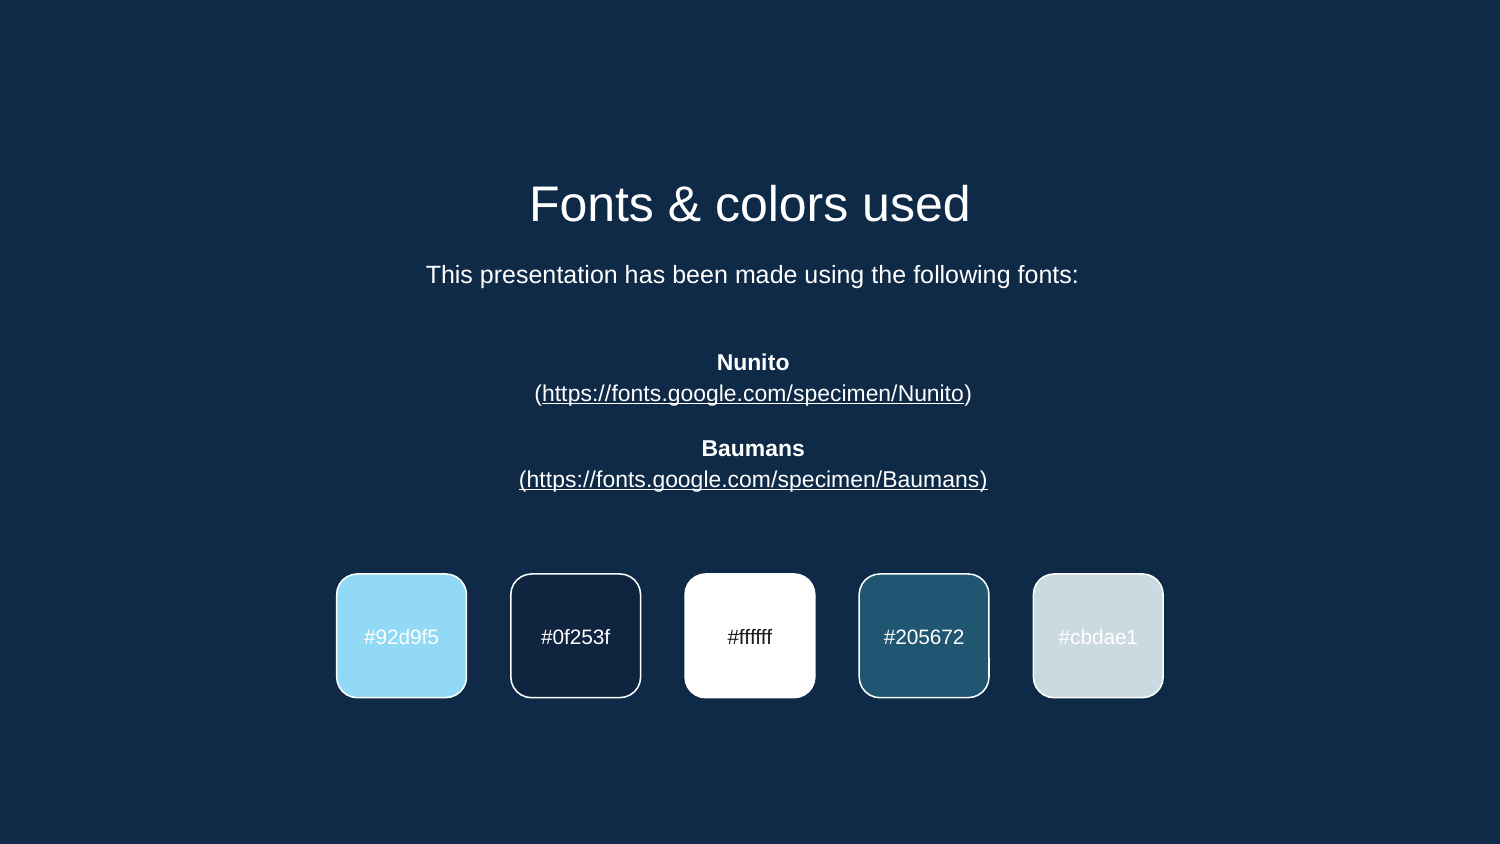

Fonts & colors used
This presentation has been made using the following fonts:

Nunito
(https://fonts.google.com/specimen/Nunito)

Baumans
(https://fonts.google.com/specimen/Baumans)

#92d9f5
#0f253f
#ffffff
#205672
#cbdae1